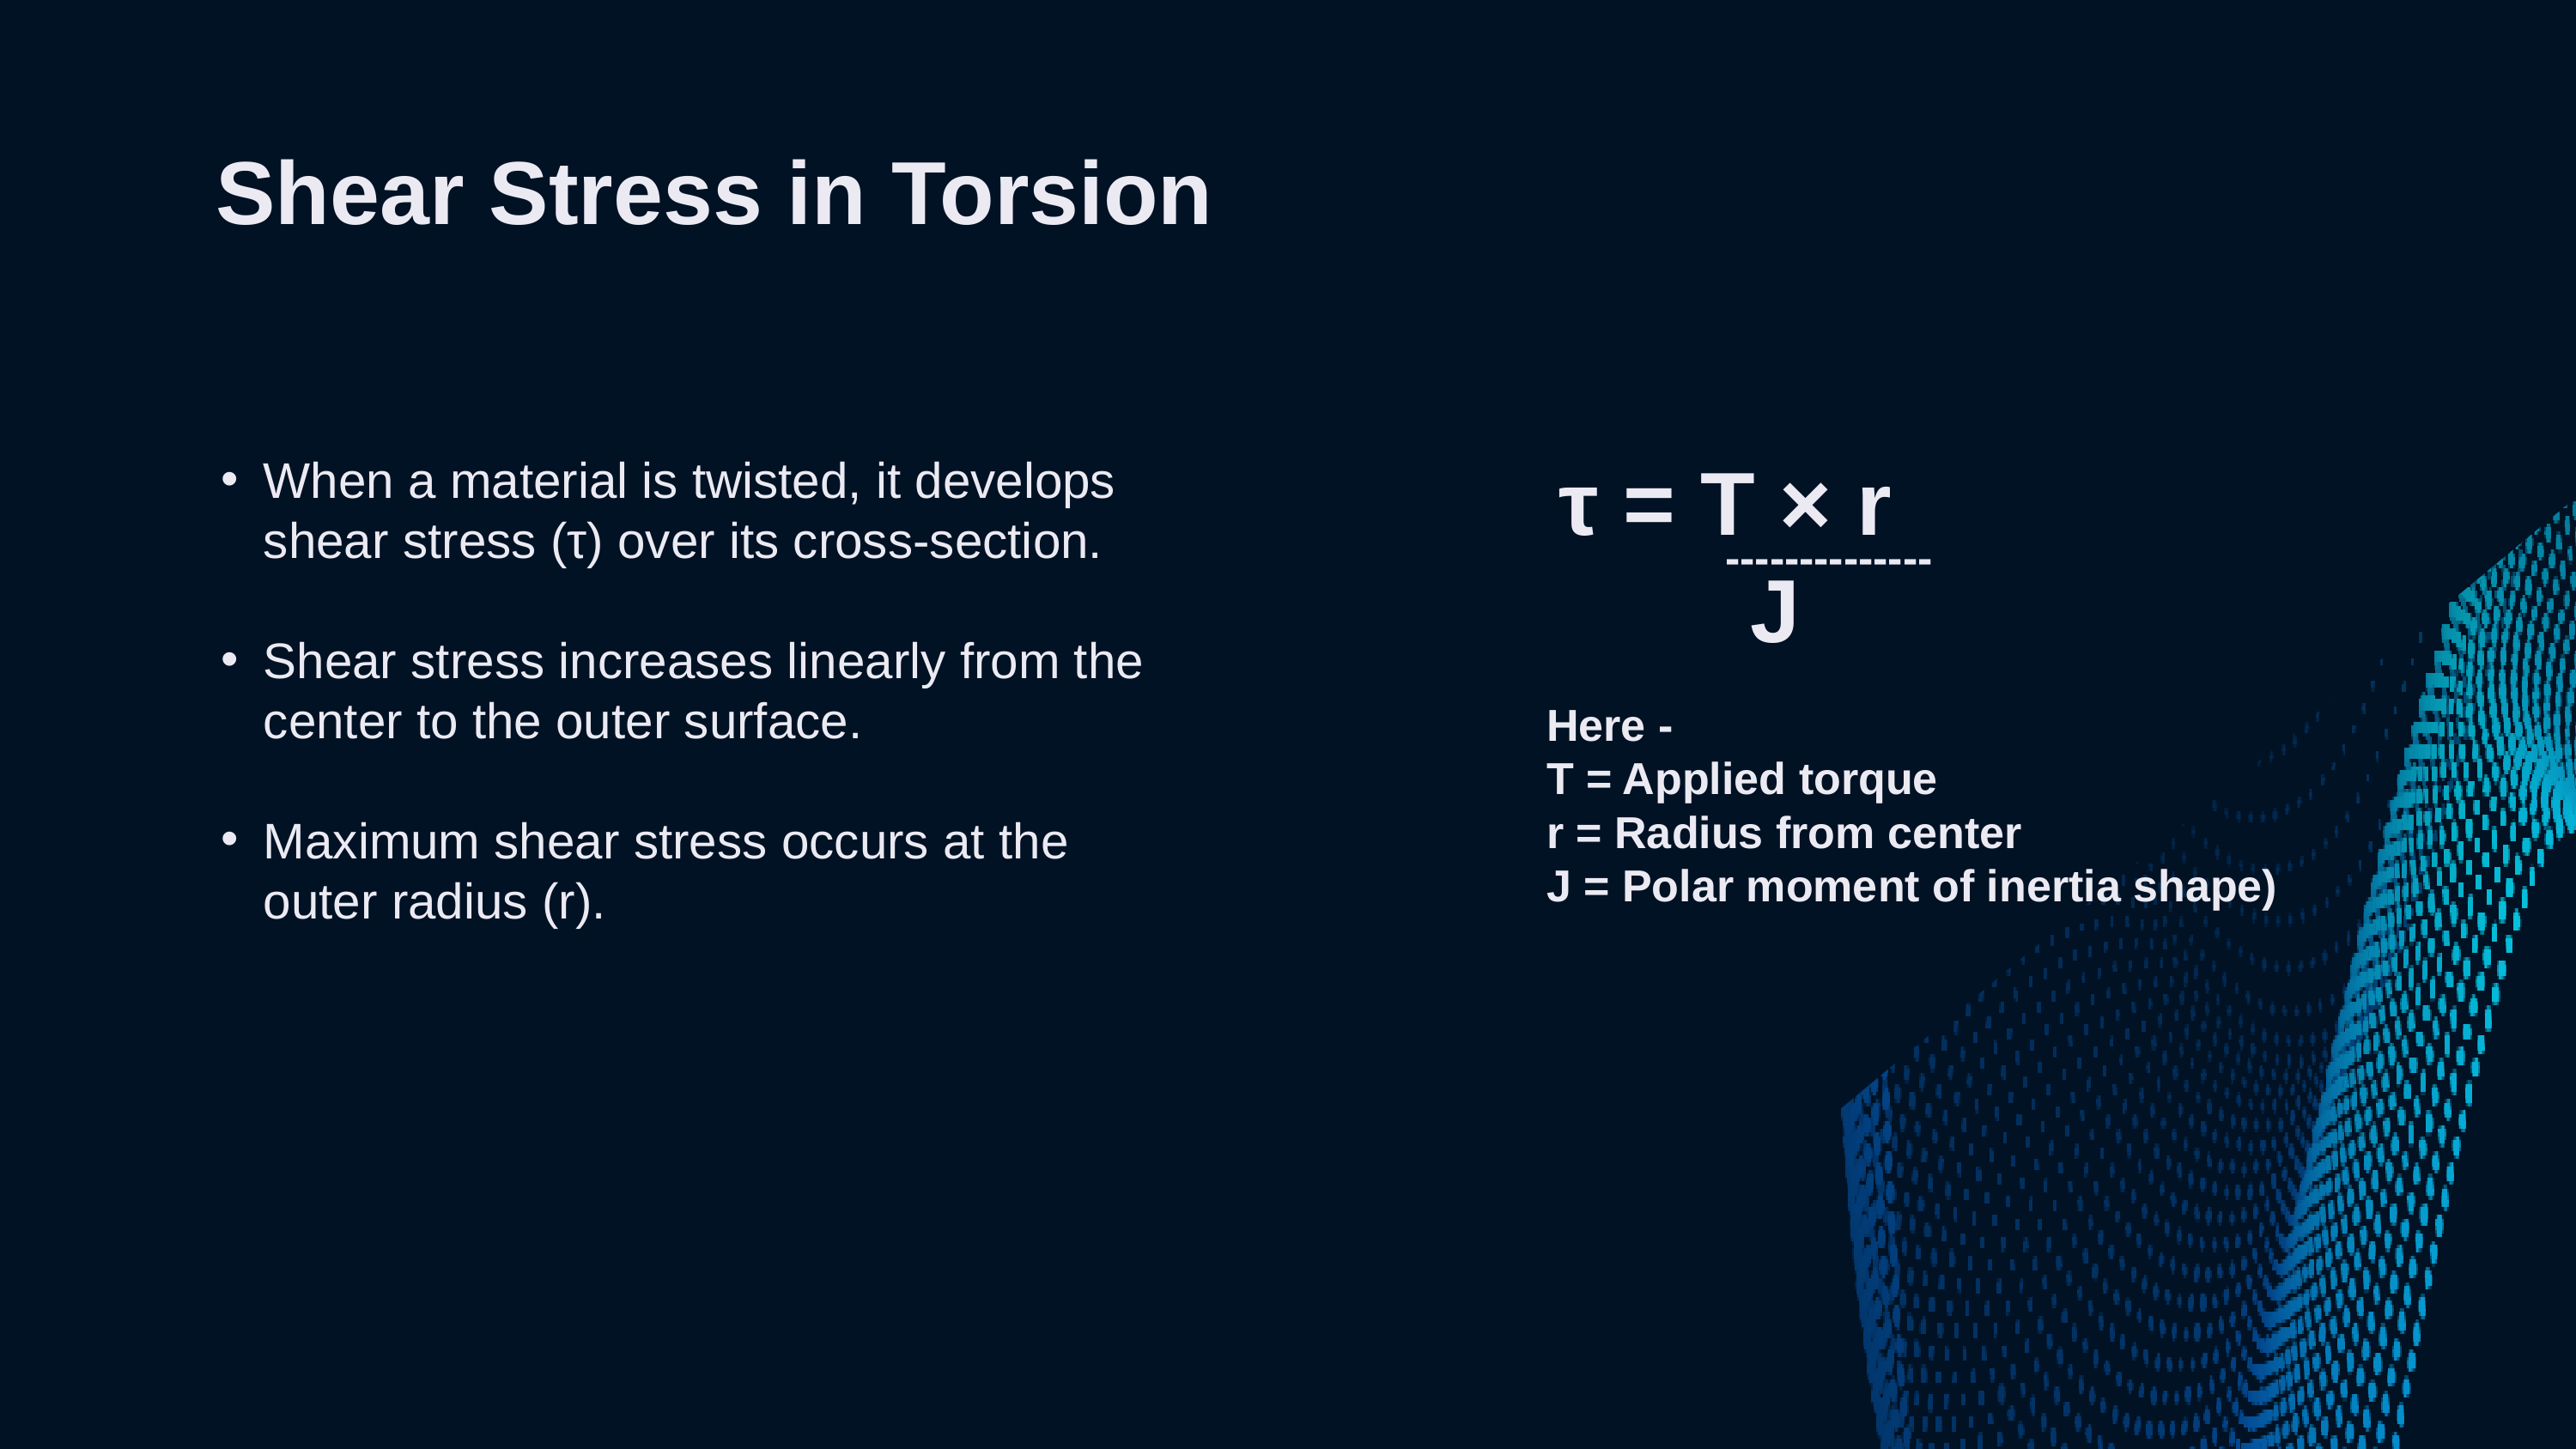

Shear Stress in Torsion
τ = T × r
    J
When a material is twisted, it develops shear stress (τ) over its cross-section.

Shear stress increases linearly from the center to the outer surface.

Maximum shear stress occurs at the outer radius (r).

--------------

Here -
T = Applied torque
r = Radius from center
J = Polar moment of inertia shape)